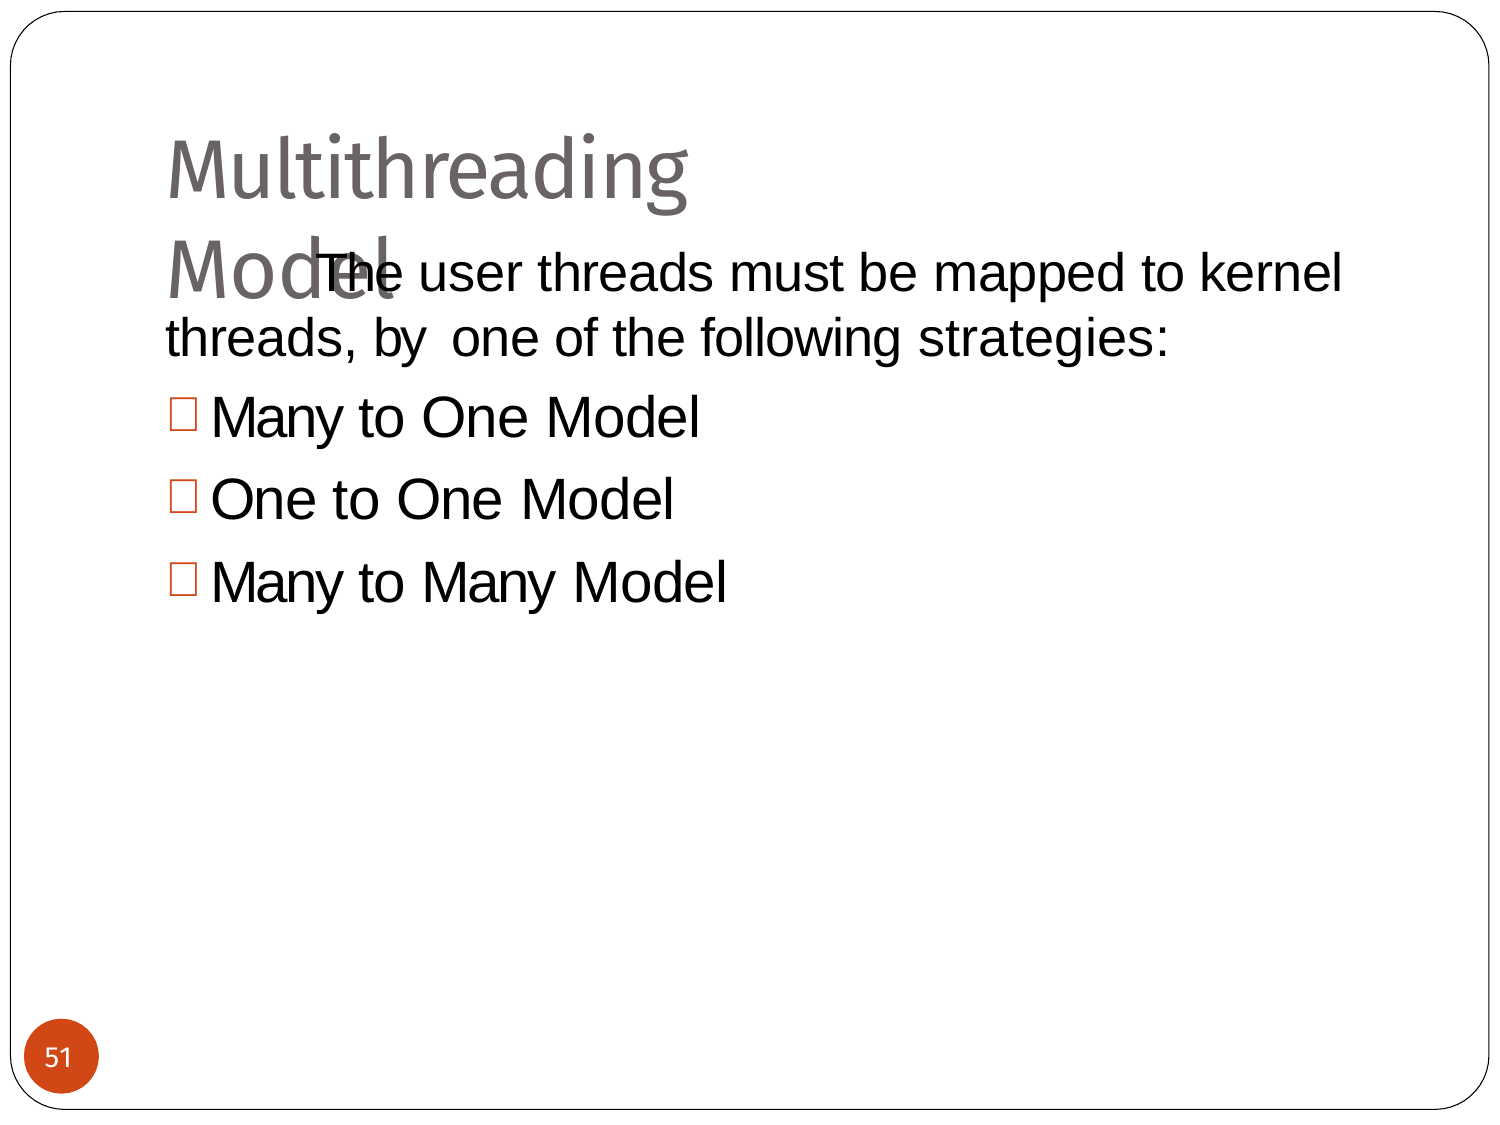

# Multithreading Model
The user threads must be mapped to kernel threads, by  one of the following strategies:
Many to One Model
One to One Model
Many to Many Model

51